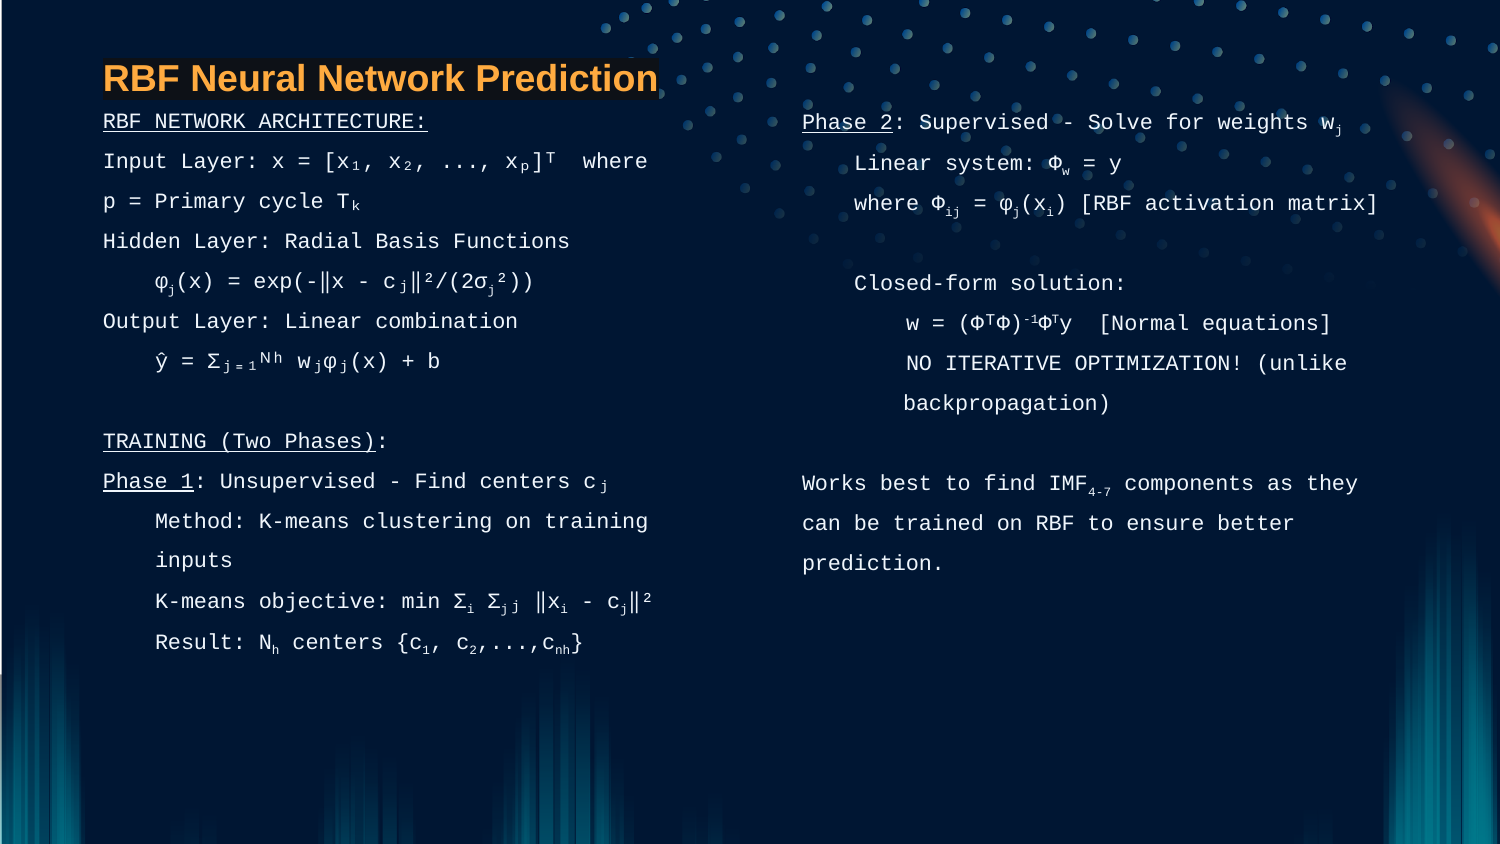

# RBF Neural Network Prediction

RBF NETWORK ARCHITECTURE:
Input Layer: x = [x₁, x₂, ..., xₚ]ᵀ  where
p = Primary cycle Tₖ
Hidden Layer: Radial Basis Functions
    φj(x) = exp(-‖x - cⱼ‖²/(2σj²))
Output Layer: Linear combination
    ŷ = Σⱼ₌₁ᴺʰ wⱼφⱼ(x) + b

TRAINING (Two Phases):
Phase 1: Unsupervised - Find centers cⱼ
    Method: K-means clustering on training
    inputs
    K-means objective: min Σi Σjⱼ ‖xi - cj‖²
    Result: Nh centers {c1, c2,...,cnh}

Phase 2: Supervised - Solve for weights wj
    Linear system: Φw = y
    where Φij = φj(xi) [RBF activation matrix]

    Closed-form solution:
        w = (ΦᵀΦ)-1ΦTy  [Normal equations]
        NO ITERATIVE OPTIMIZATION! (unlike
  backpropagation)

Works best to find IMF4-7 components as they
can be trained on RBF to ensure better
prediction.